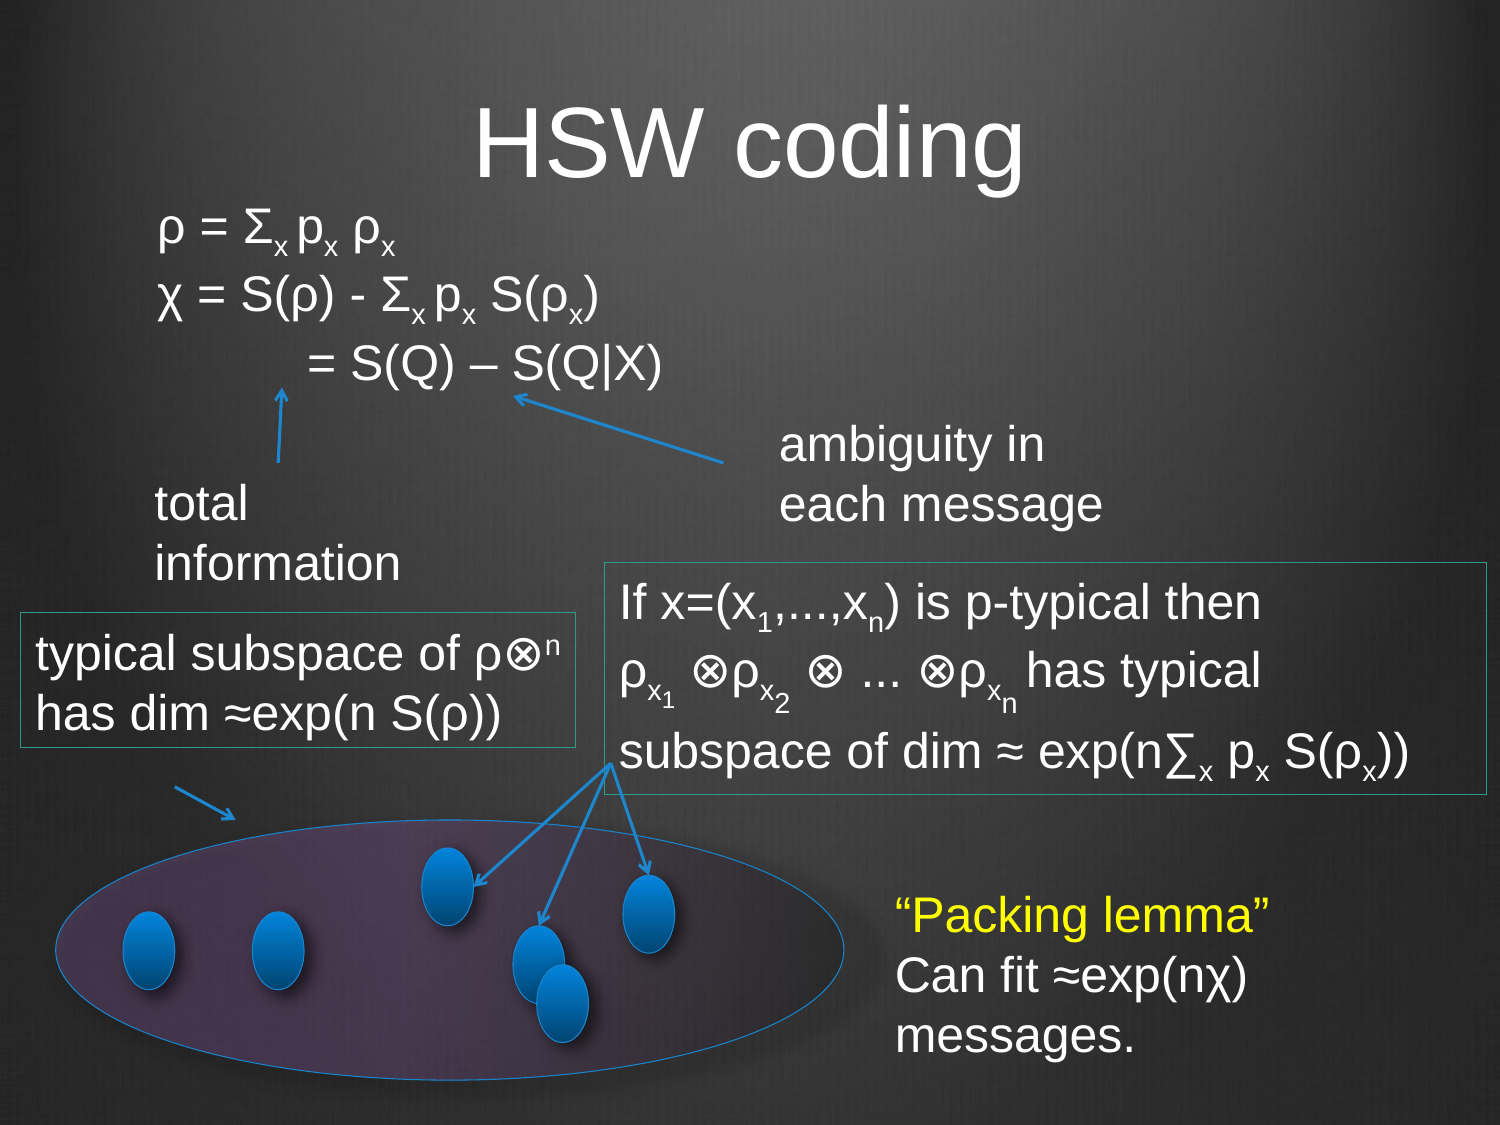

# HSW coding
ρ = Σx px ρx
χ = S(ρ) - Σx px S(ρx)
	= S(Q) – S(Q|X)
total
information
ambiguity in
each message
If x=(x1,...,xn) is p-typical then
ρx1 ⊗ρx2 ⊗ ... ⊗ρxn has typical subspace of dim ≈ exp(n∑x px S(ρx))

typical subspace of ρ⊗n
has dim ≈exp(n S(ρ))

“Packing lemma”
Can fit ≈exp(nχ)
messages.